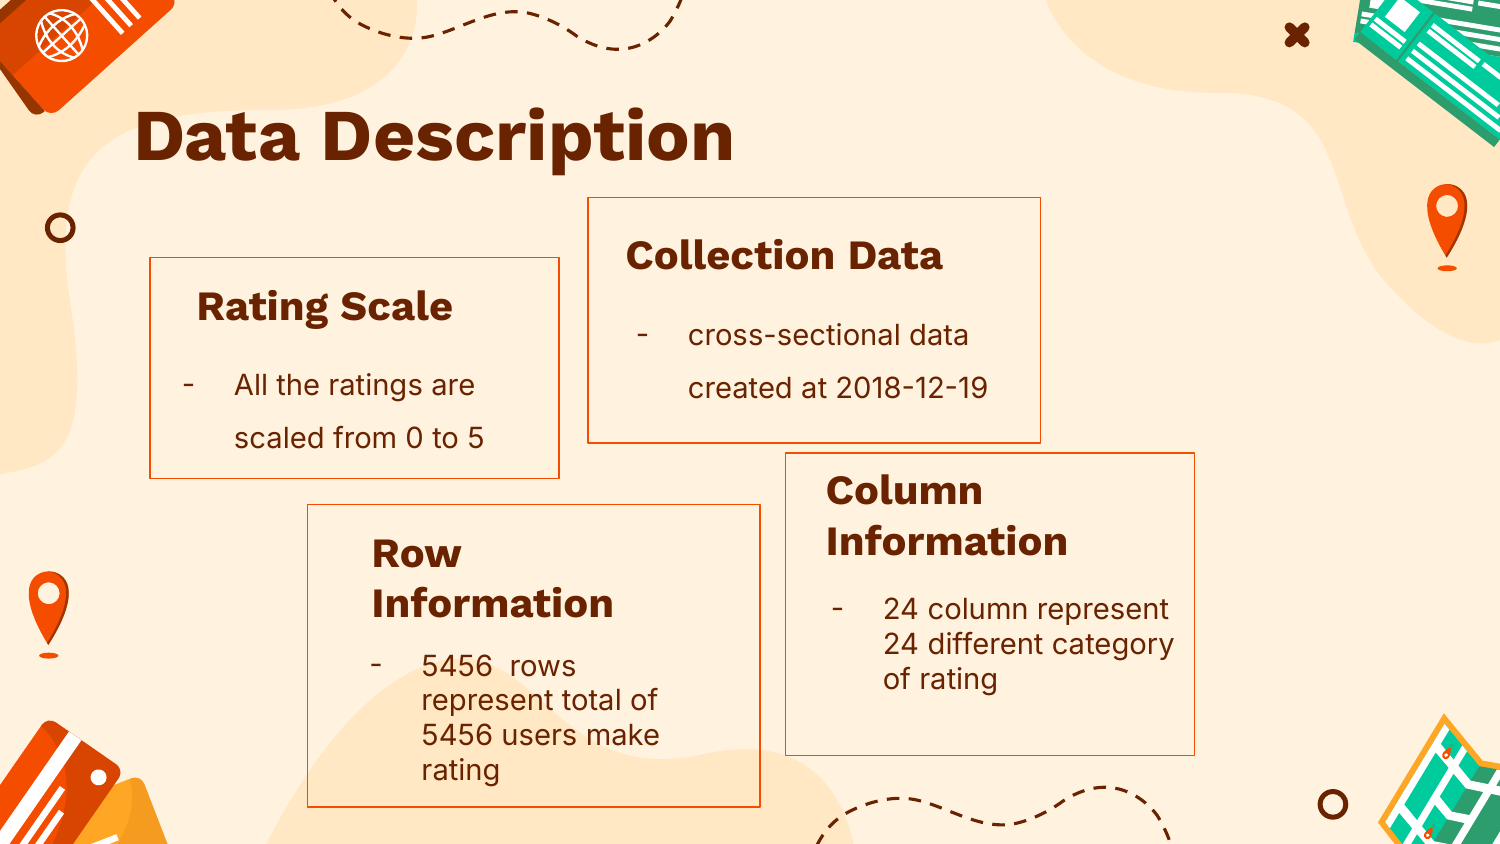

# Data Description

Collection Data

Rating Scale
cross-sectional data created at 2018-12-19
All the ratings are scaled from 0 to 5

Column Information
Row Information
24 column represent 24 different category of rating
5456  rows represent total of 5456 users make rating